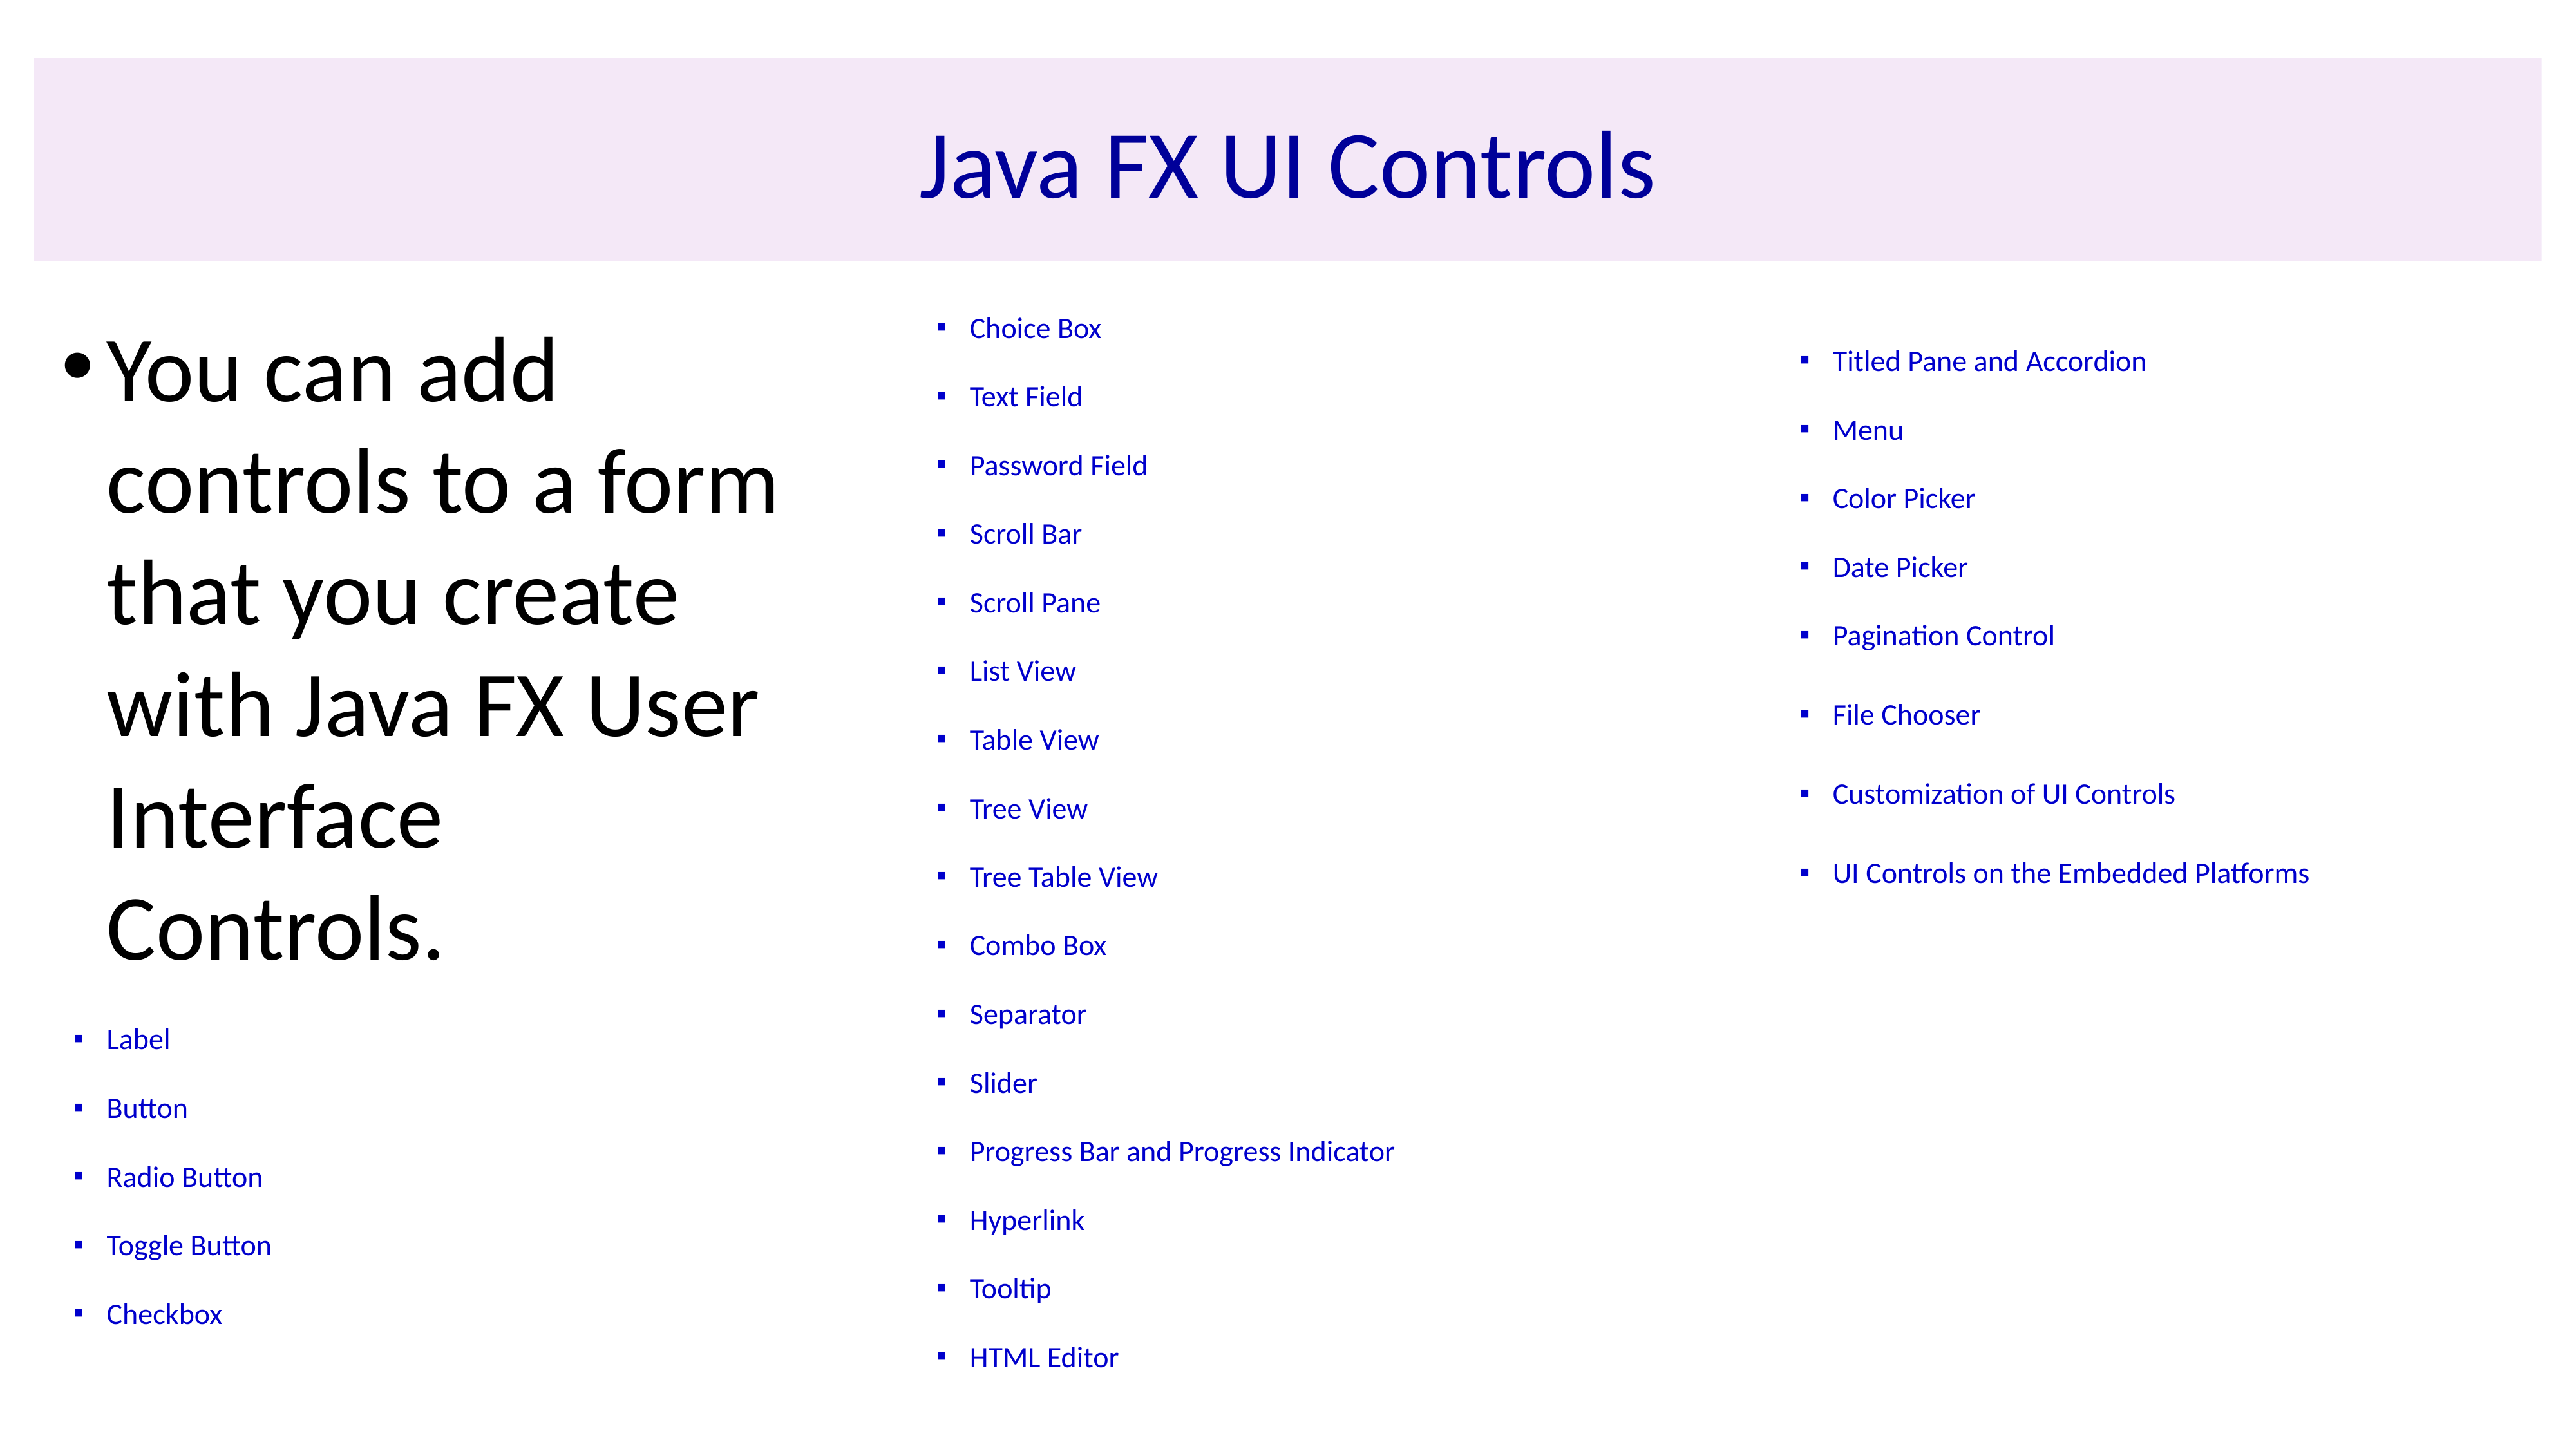

# Java FX UI Controls
You can add controls to a form that you create with Java FX User Interface Controls.

Label
Button
Radio Button
Toggle Button
Checkbox
Choice Box
Text Field
Password Field
Scroll Bar
Scroll Pane
List View
Table View
Tree View
Tree Table View
Combo Box
Separator
Slider
Progress Bar and Progress Indicator
Hyperlink
Tooltip
HTML Editor
Titled Pane and Accordion
Menu
Color Picker
Date Picker
Pagination Control
File Chooser
Customization of UI Controls
UI Controls on the Embedded Platforms